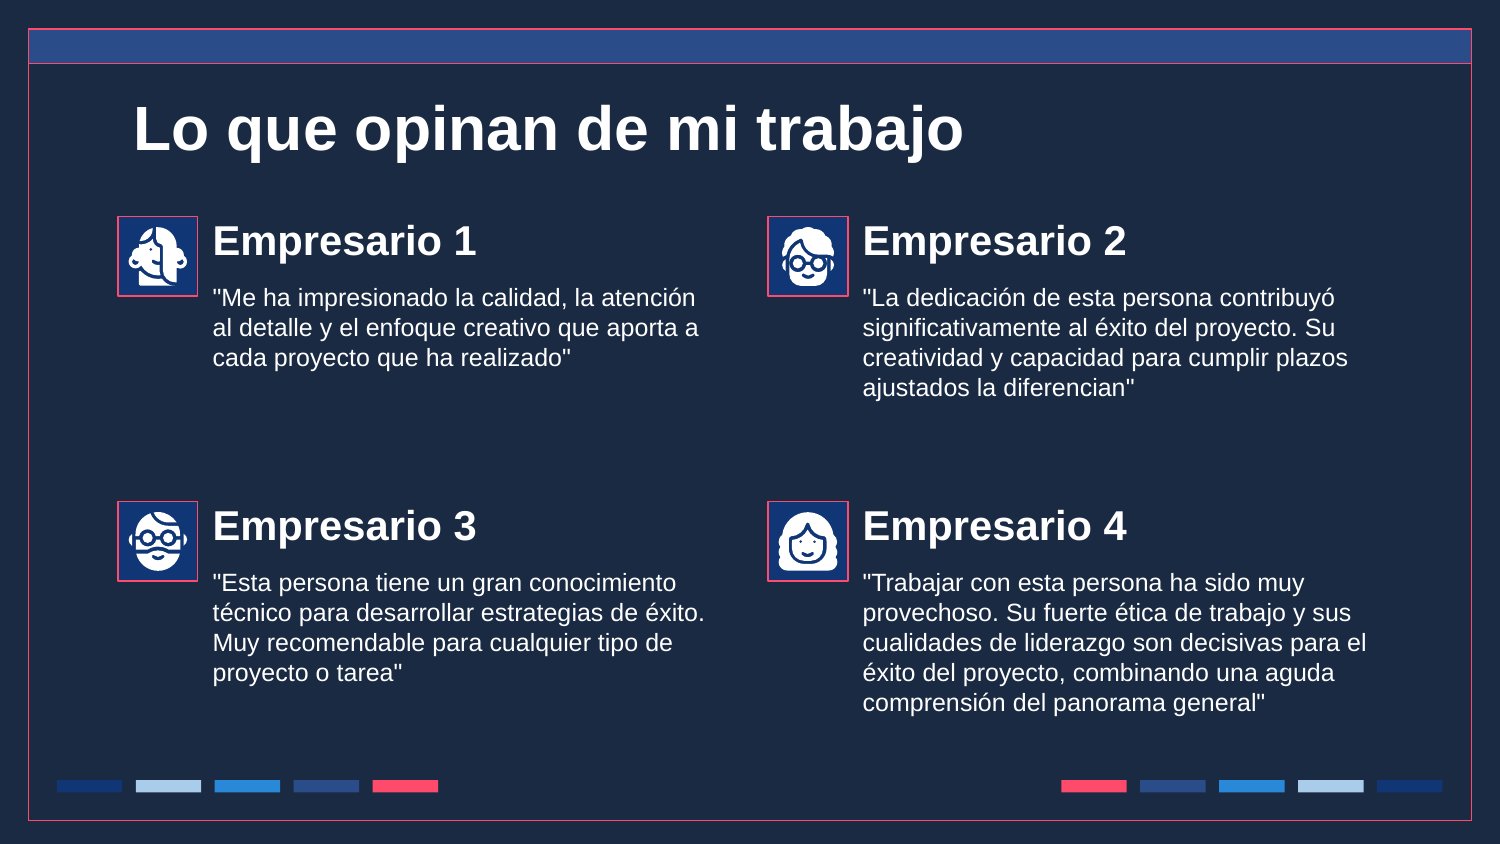

# Lo que opinan de mi trabajo

Empresario 2
Empresario 1

"La dedicación de esta persona contribuyó significativamente al éxito del proyecto. Su creatividad y capacidad para cumplir plazos ajustados la diferencian"
"Me ha impresionado la calidad, la atención al detalle y el enfoque creativo que aporta a cada proyecto que ha realizado"
Empresario 4

Empresario 3

"Trabajar con esta persona ha sido muy provechoso. Su fuerte ética de trabajo y sus cualidades de liderazgo son decisivas para el éxito del proyecto, combinando una aguda comprensión del panorama general"
"Esta persona tiene un gran conocimiento técnico para desarrollar estrategias de éxito. Muy recomendable para cualquier tipo de proyecto o tarea"